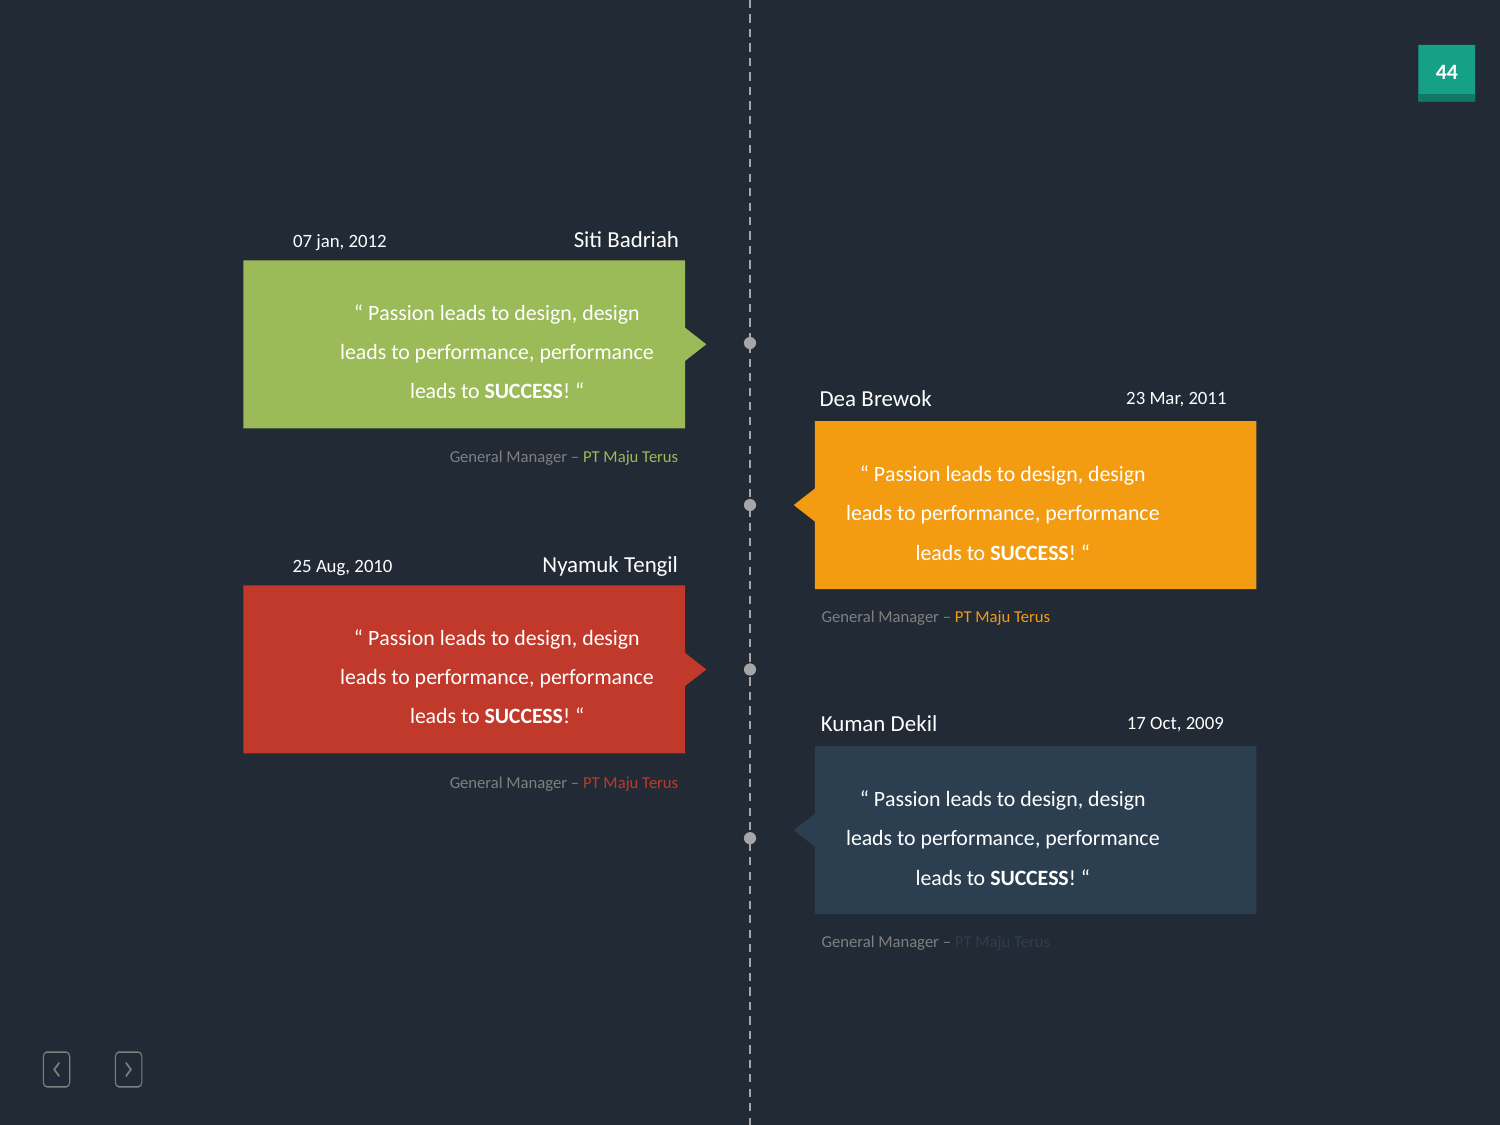

Siti Badriah
07 jan, 2012

“ Passion leads to design, design leads to performance, performance leads to SUCCESS! “
Dea Brewok
23 Mar, 2011

General Manager – PT Maju Terus
“ Passion leads to design, design leads to performance, performance leads to SUCCESS! “
Nyamuk Tengil
25 Aug, 2010

General Manager – PT Maju Terus
“ Passion leads to design, design leads to performance, performance leads to SUCCESS! “
Kuman Dekil
17 Oct, 2009

General Manager – PT Maju Terus
“ Passion leads to design, design leads to performance, performance leads to SUCCESS! “
General Manager – PT Maju Terus